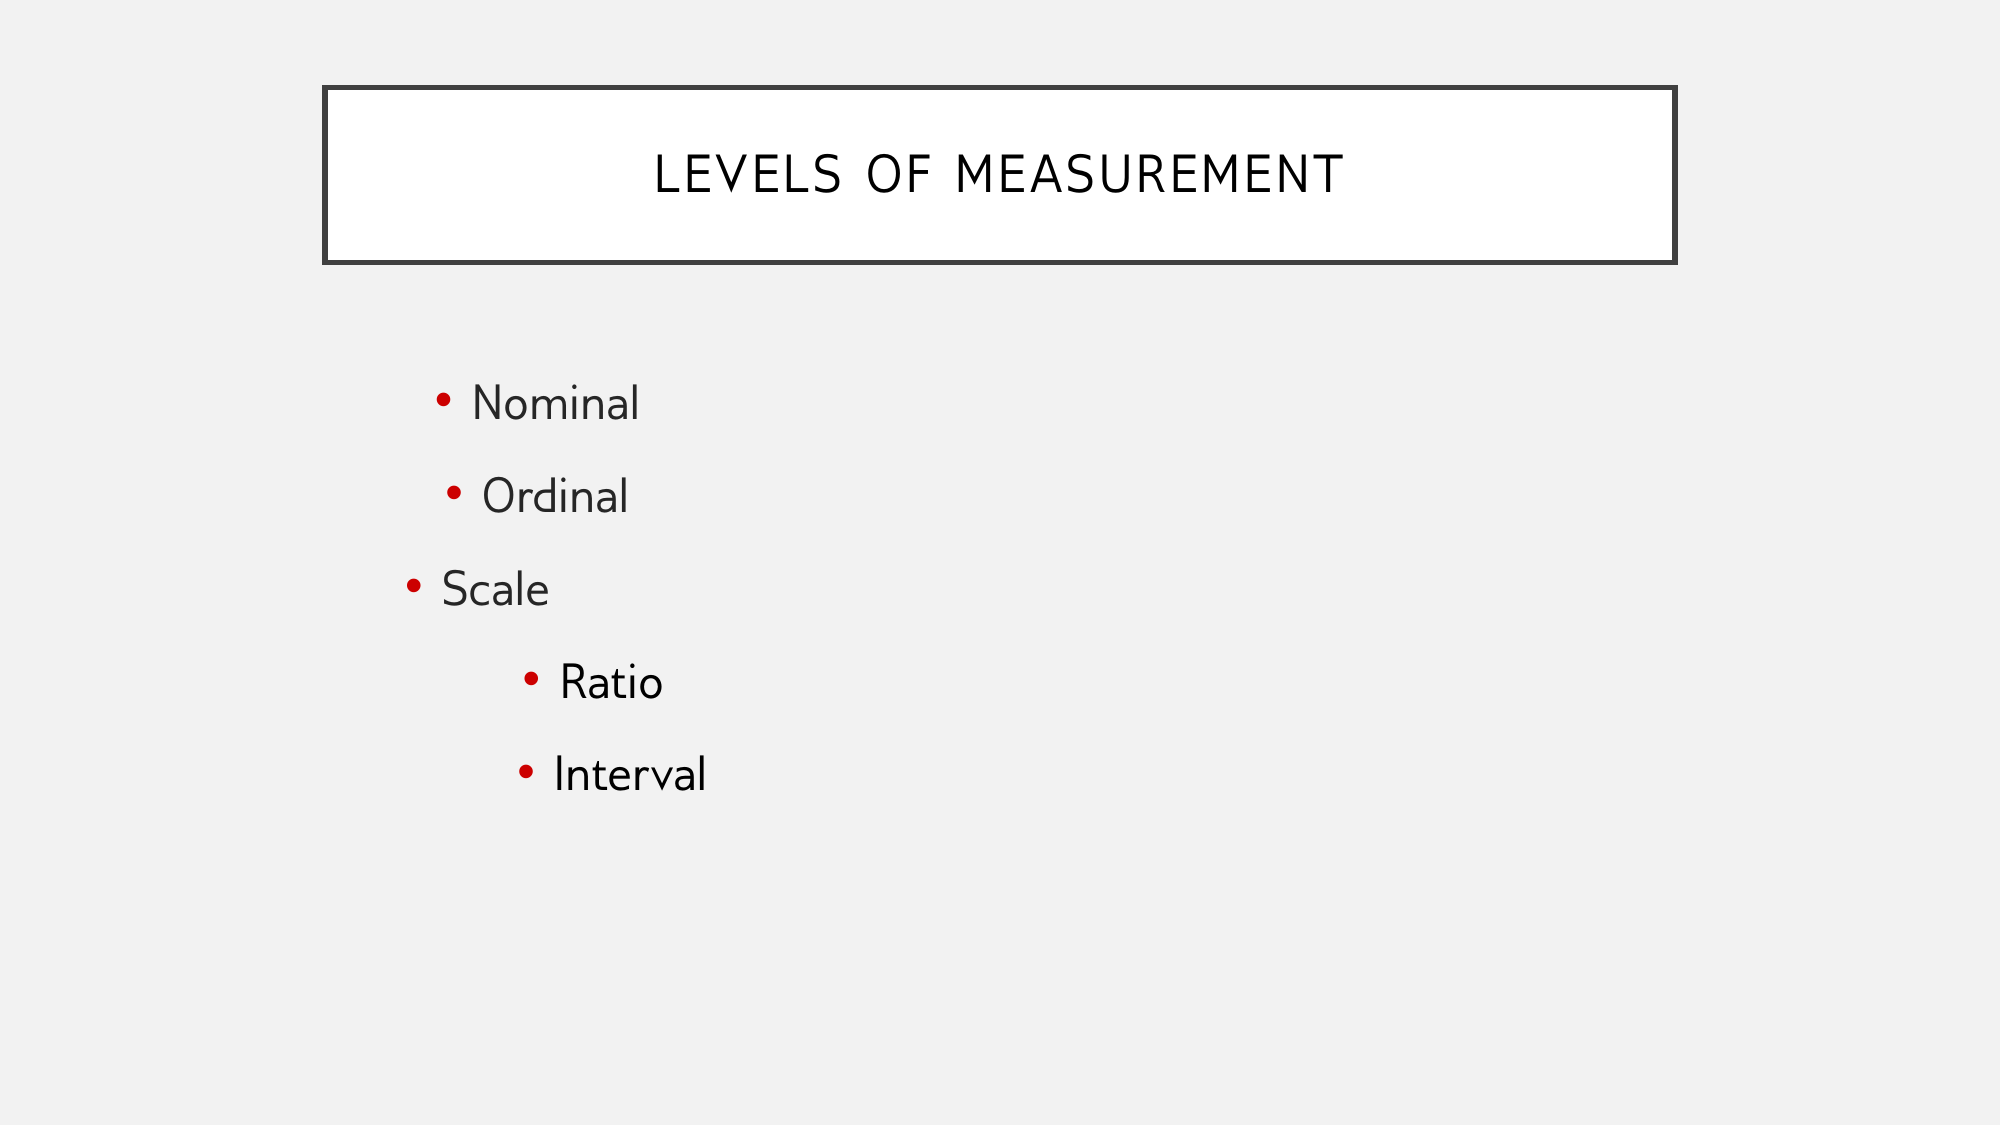

# Levels of Measurement
Nominal
Ordinal
Scale
Ratio
Interval